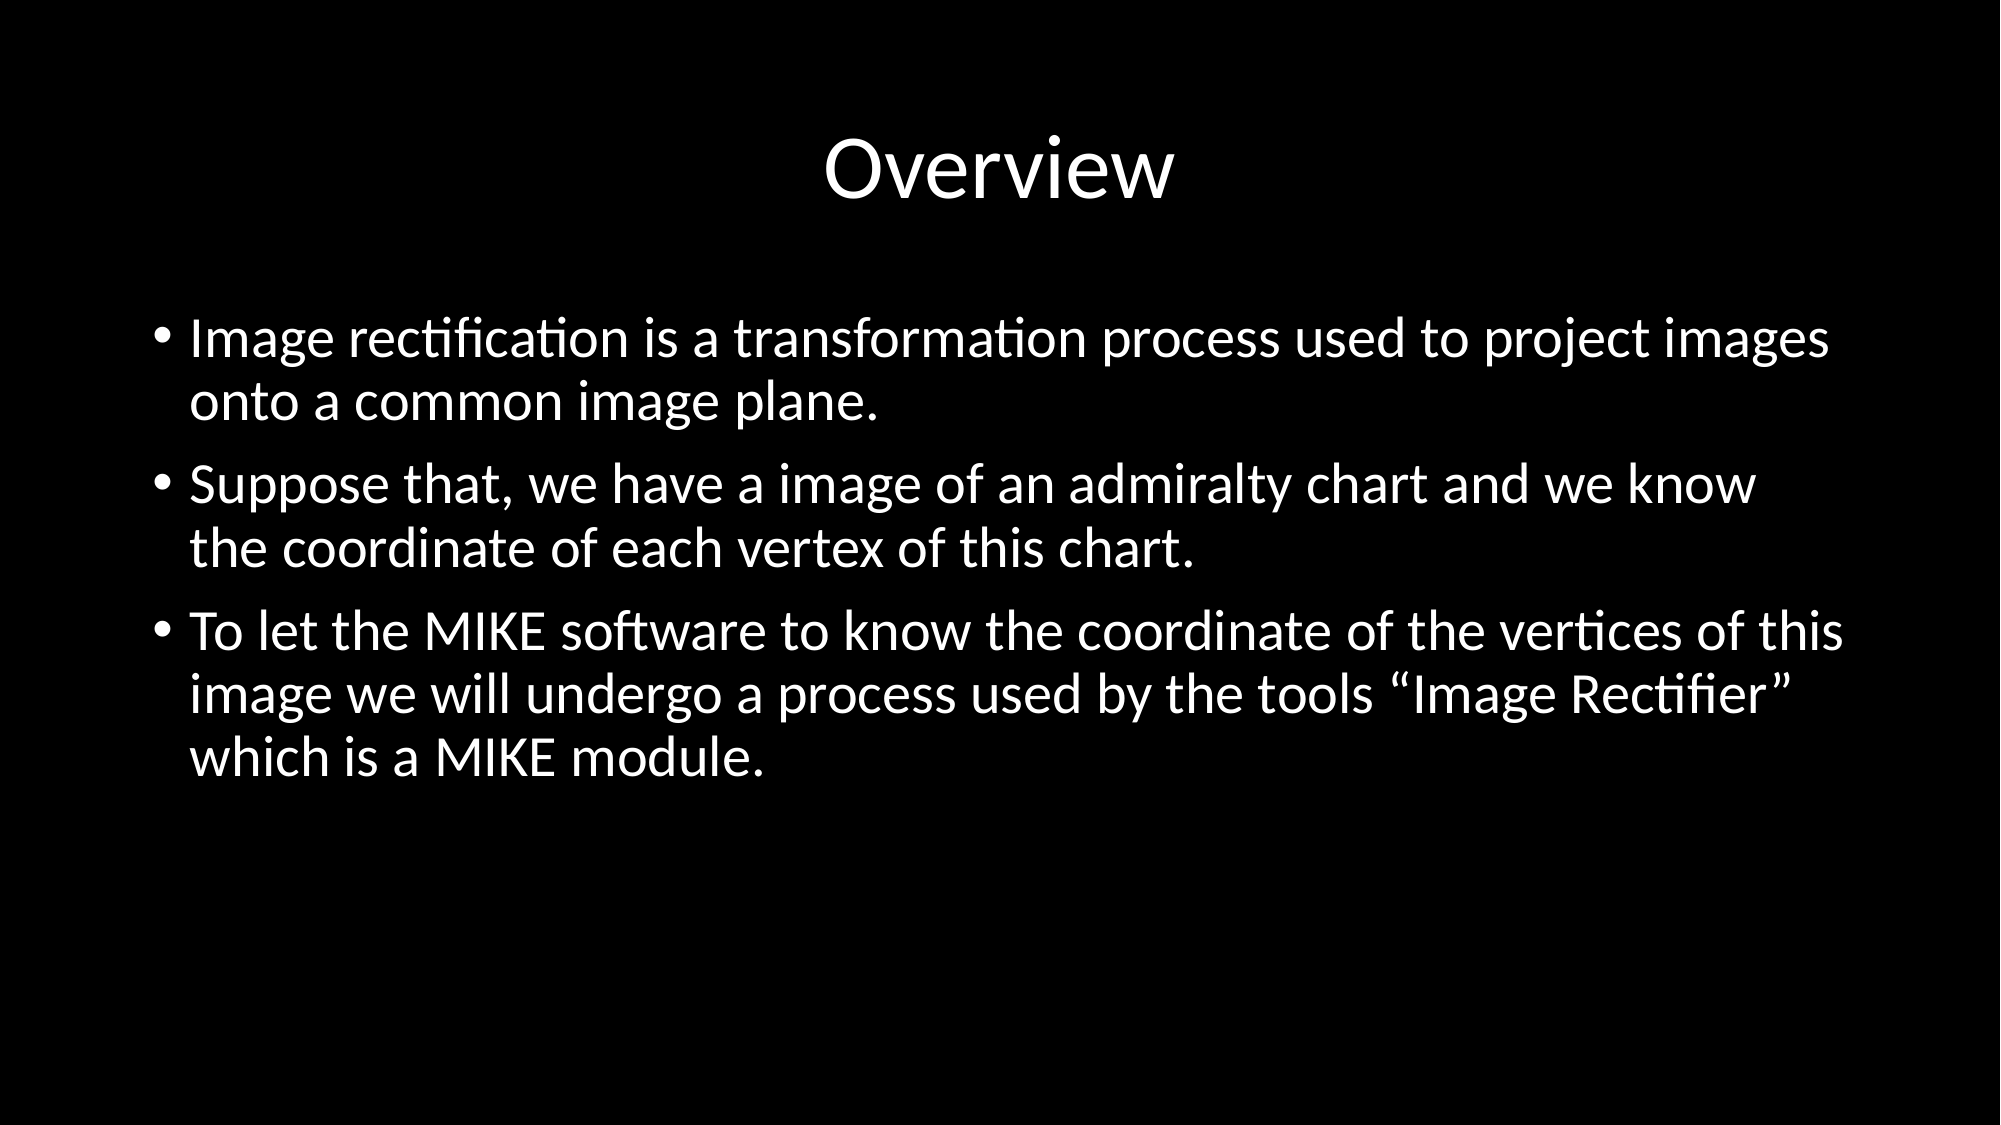

# Overview
Image rectification is a transformation process used to project images onto a common image plane.
Suppose that, we have a image of an admiralty chart and we know the coordinate of each vertex of this chart.
To let the MIKE software to know the coordinate of the vertices of this image we will undergo a process used by the tools “Image Rectifier” which is a MIKE module.